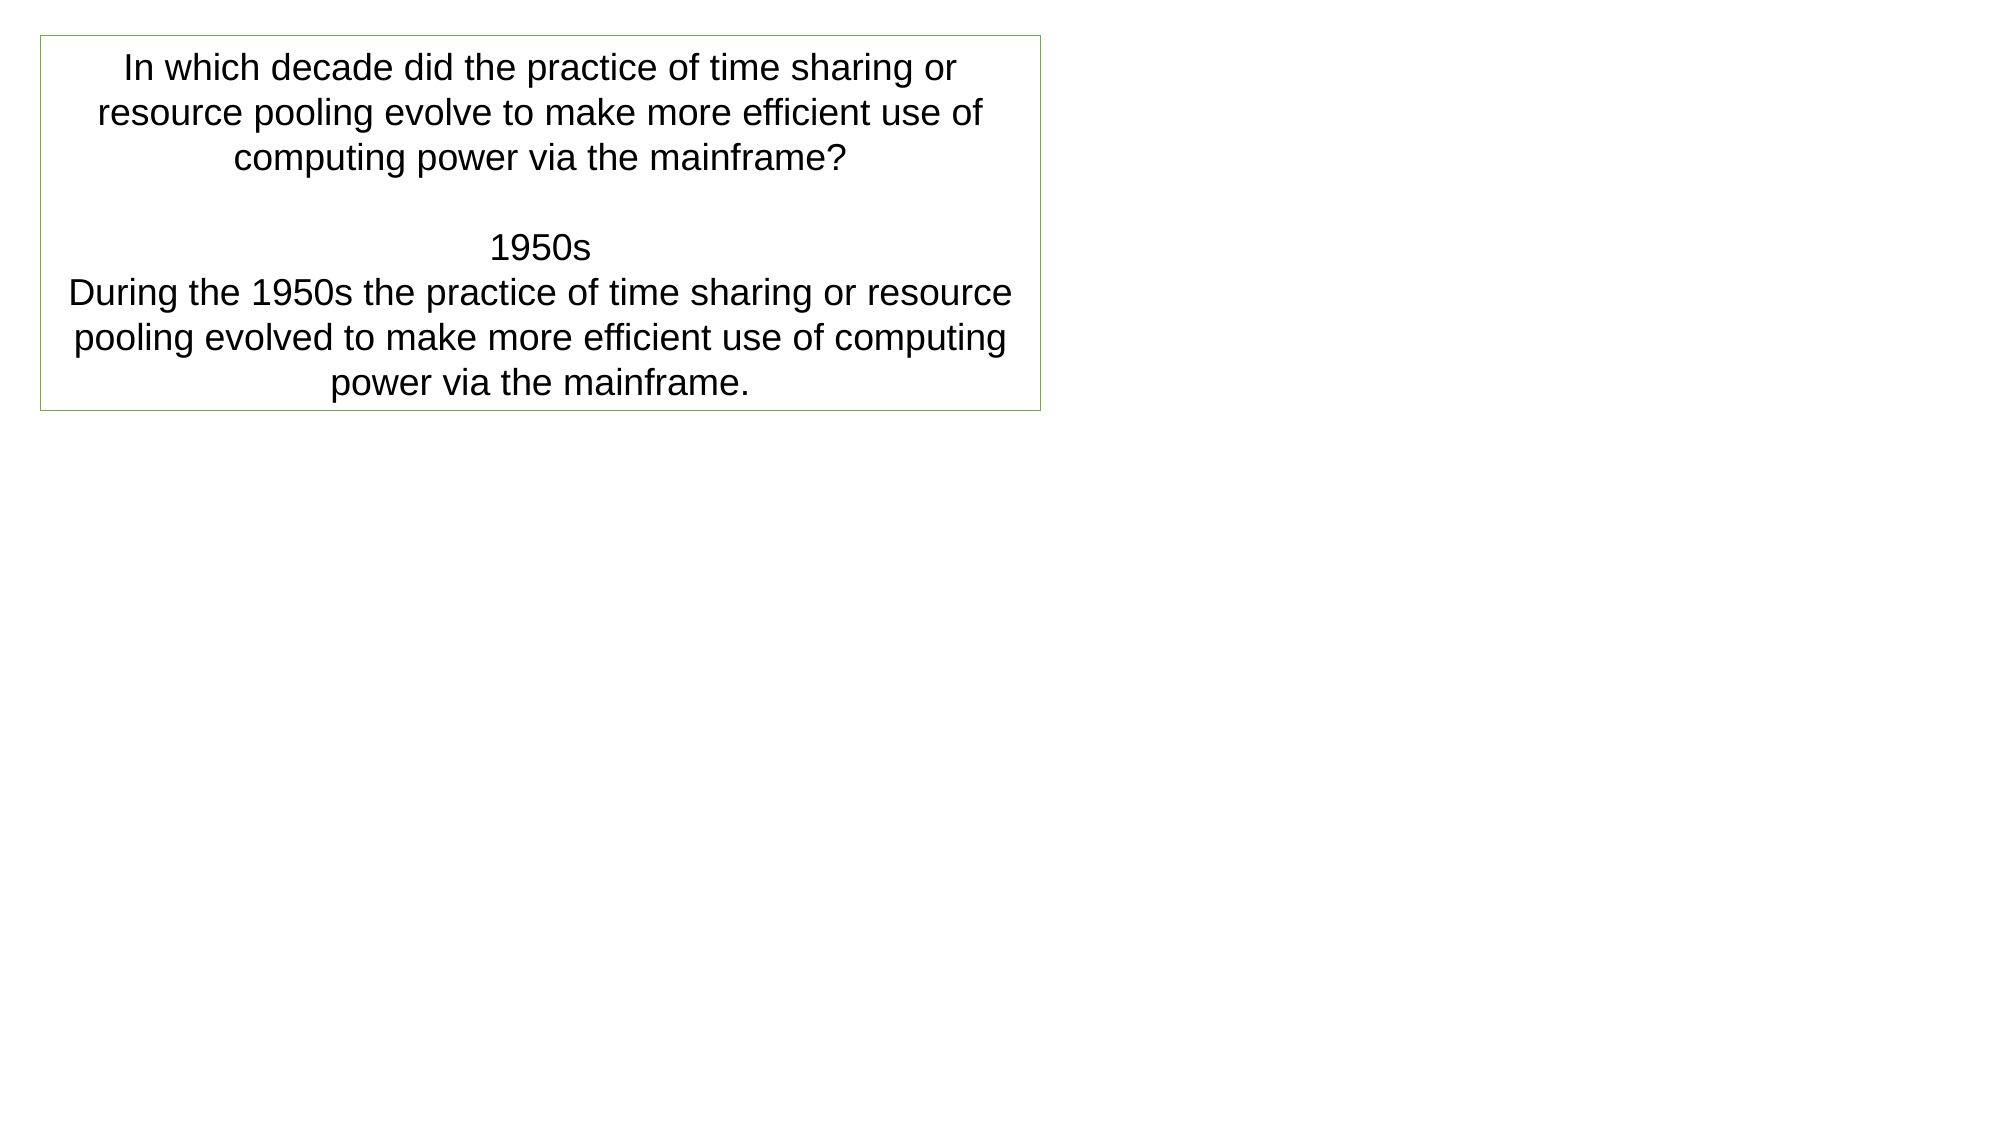

In which decade did the practice of time sharing or resource pooling evolve to make more efficient use of computing power via the mainframe?

1950s
During the 1950s the practice of time sharing or resource pooling evolved to make more efficient use of computing power via the mainframe.